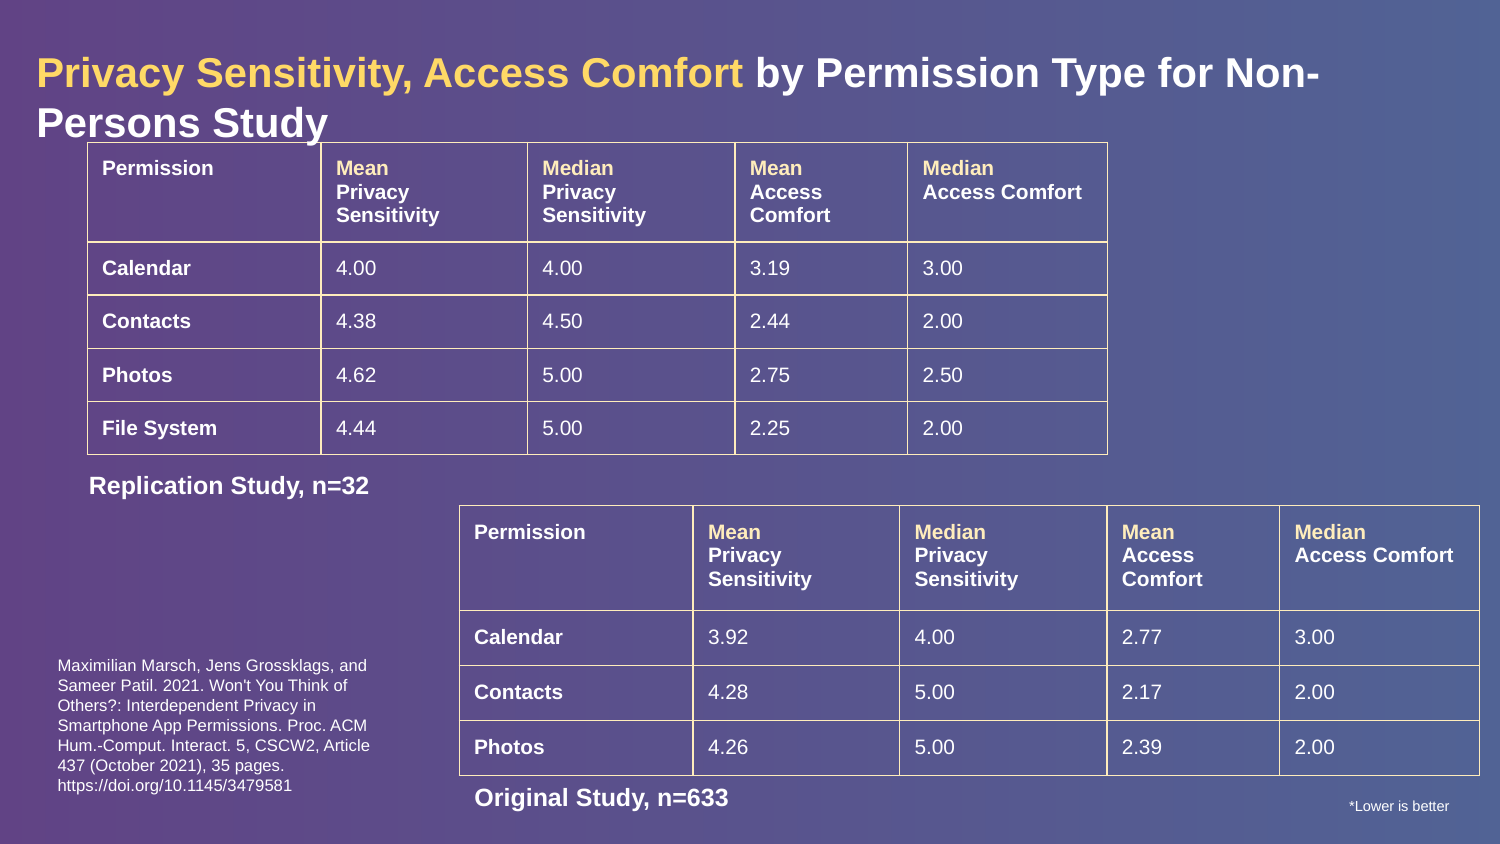

Privacy Sensitivity, Access Comfort by Permission Type for Non-Persons Study
| Permission | Mean Privacy Sensitivity | Median Privacy Sensitivity | Mean Access Comfort | Median Access Comfort |
| --- | --- | --- | --- | --- |
| Calendar | 4.00 | 4.00 | 3.19 | 3.00 |
| Contacts | 4.38 | 4.50 | 2.44 | 2.00 |
| Photos | 4.62 | 5.00 | 2.75 | 2.50 |
| File System | 4.44 | 5.00 | 2.25 | 2.00 |
Replication Study, n=32
| Permission | Mean Privacy Sensitivity | Median Privacy Sensitivity | Mean Access Comfort | Median Access Comfort |
| --- | --- | --- | --- | --- |
| Calendar | 3.92 | 4.00 | 2.77 | 3.00 |
| Contacts | 4.28 | 5.00 | 2.17 | 2.00 |
| Photos | 4.26 | 5.00 | 2.39 | 2.00 |
Maximilian Marsch, Jens Grossklags, and Sameer Patil. 2021. Won't You Think of Others?: Interdependent Privacy in Smartphone App Permissions. Proc. ACM Hum.-Comput. Interact. 5, CSCW2, Article 437 (October 2021), 35 pages. https://doi.org/10.1145/3479581
Original Study, n=633
*Lower is better